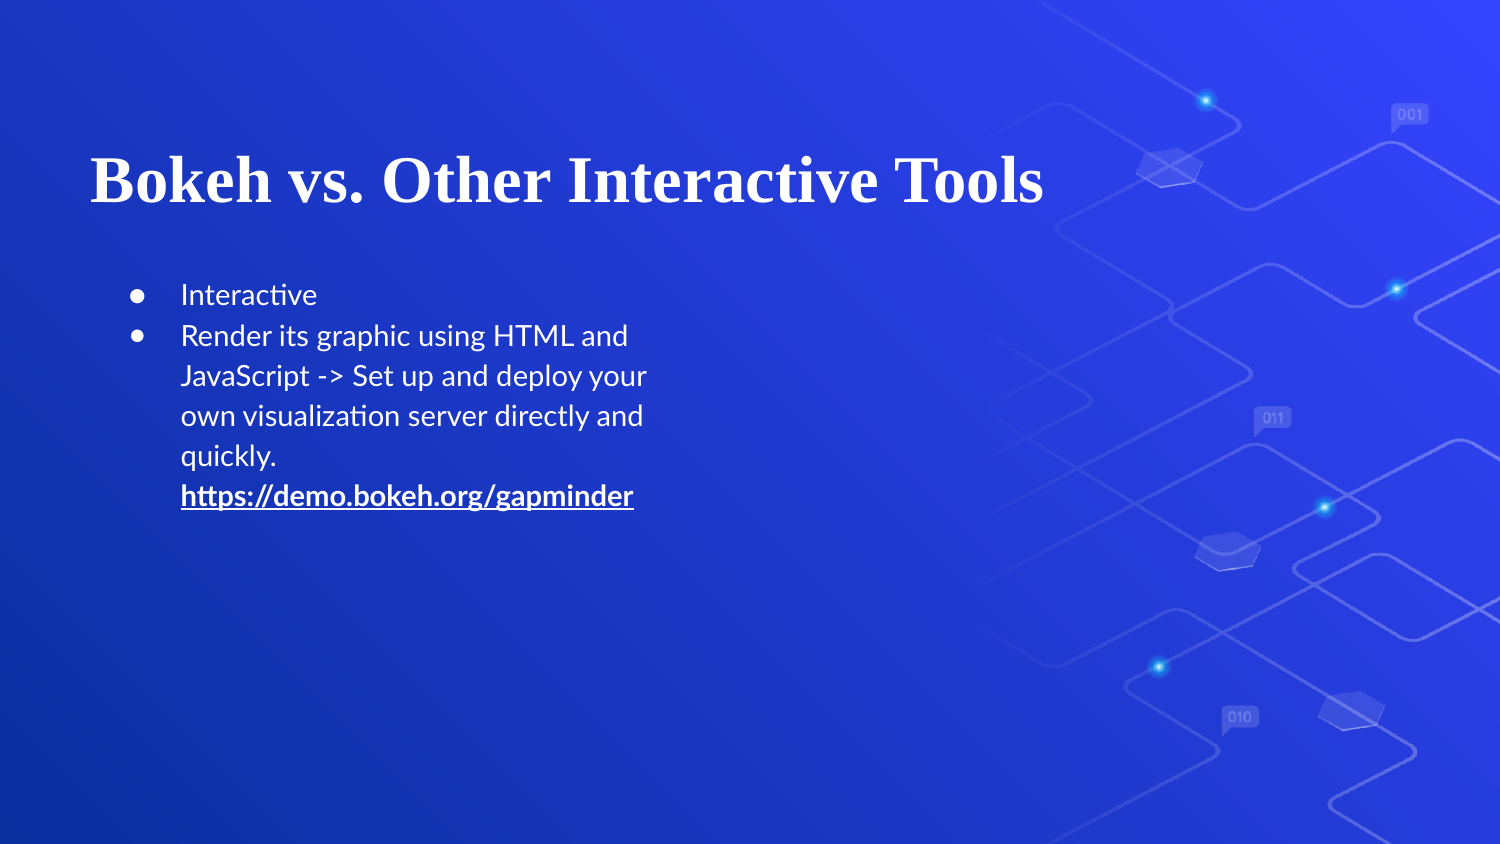

# Bokeh vs. Other Interactive Tools
Interactive
Render its graphic using HTML and JavaScript -> Set up and deploy your own visualization server directly and quickly. https://demo.bokeh.org/gapminder